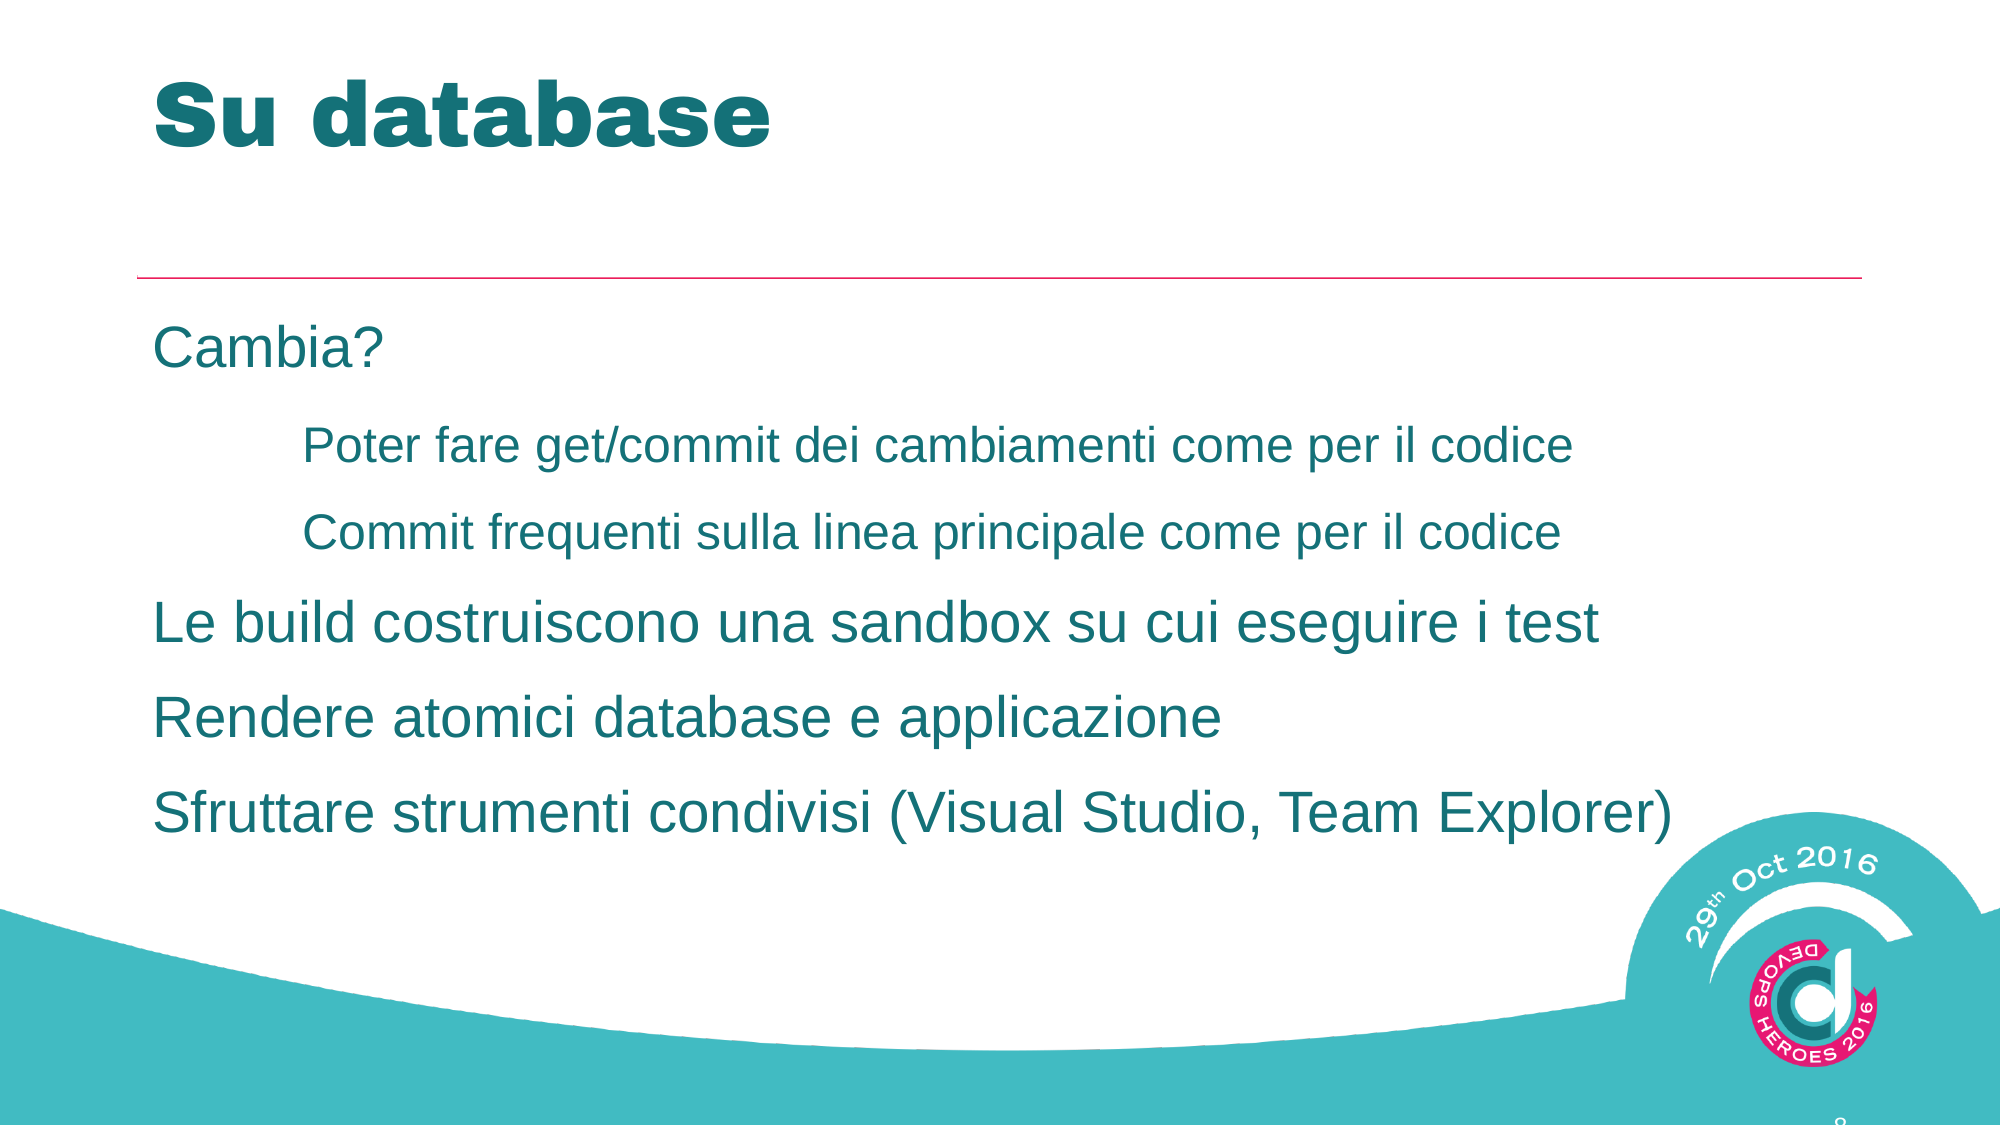

# Su database
Cambia?
	Poter fare get/commit dei cambiamenti come per il codice
	Commit frequenti sulla linea principale come per il codice
Le build costruiscono una sandbox su cui eseguire i test
Rendere atomici database e applicazione
Sfruttare strumenti condivisi (Visual Studio, Team Explorer)
8